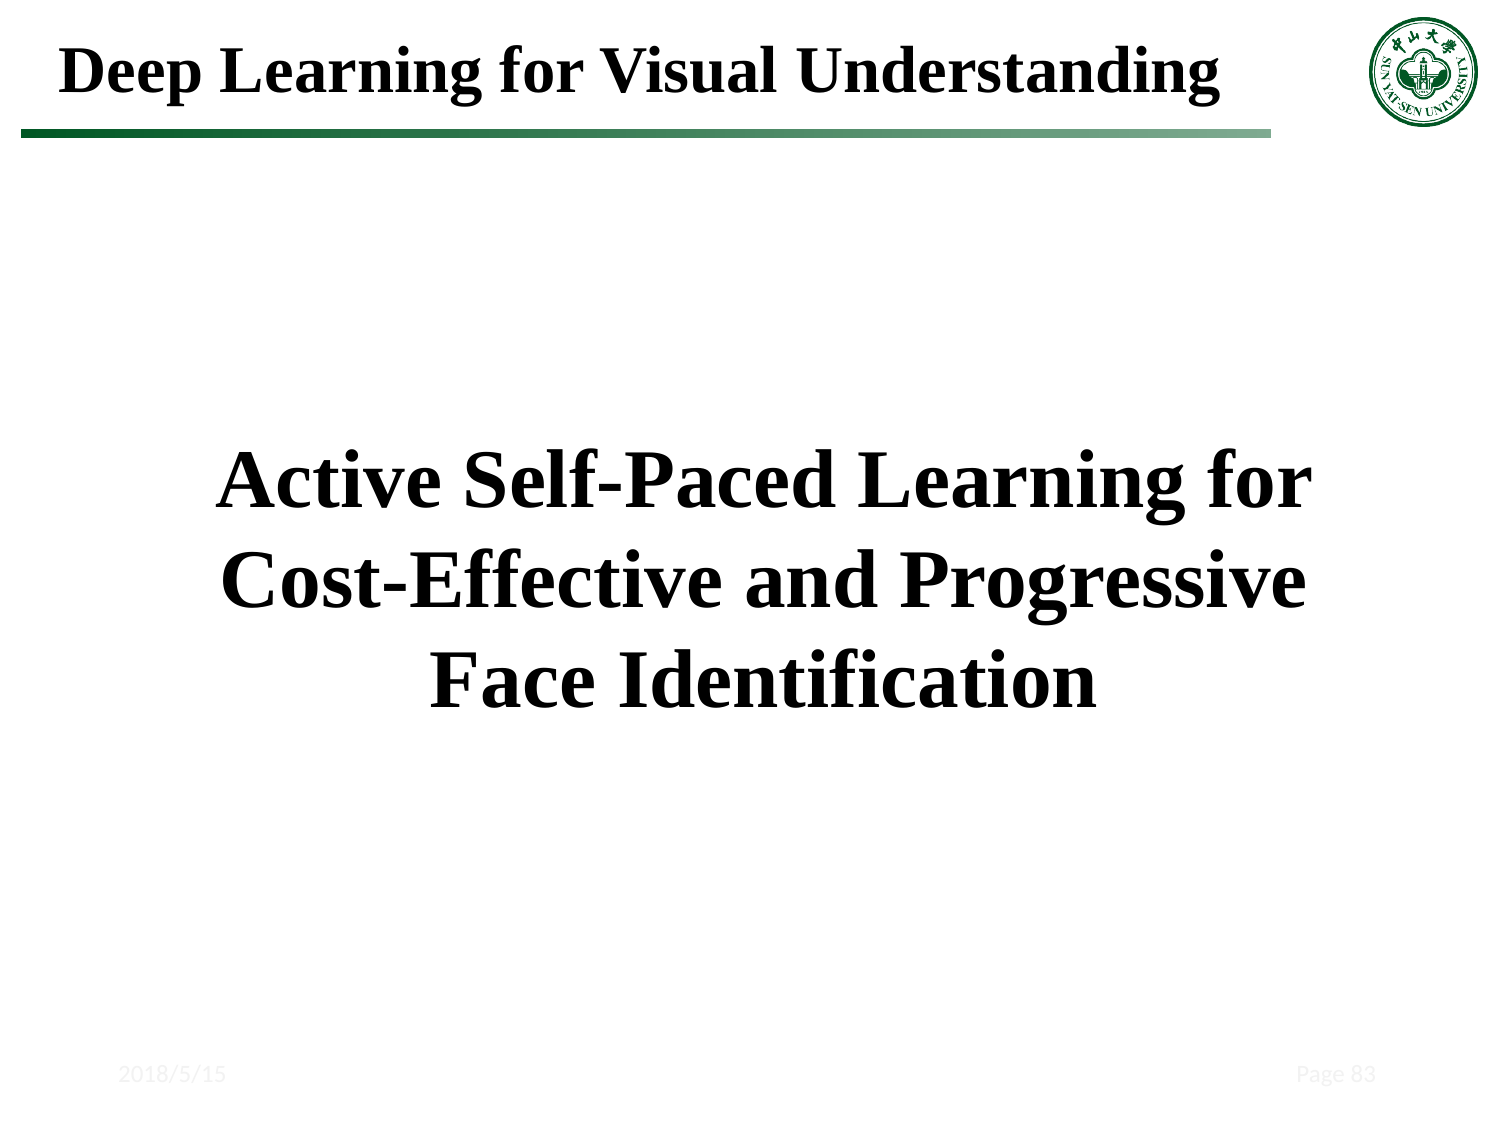

Deep Learning for Visual Understanding
Active Self-Paced Learning for Cost-Effective and Progressive Face Identification
2018/5/15
Page 83